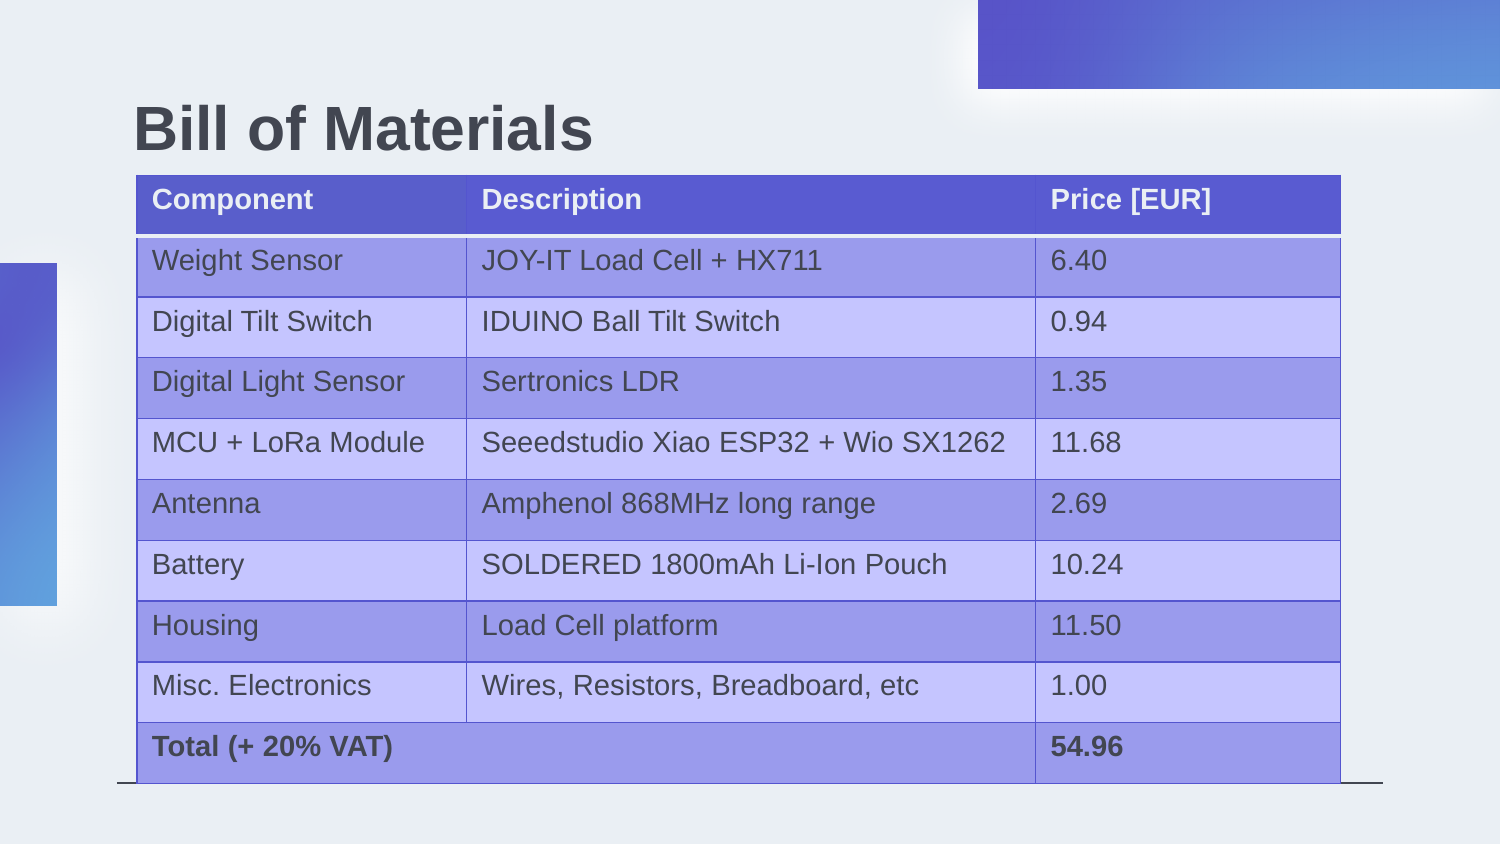

# Bill of Materials
| Component | Description | Price [EUR] |
| --- | --- | --- |
| Weight Sensor | JOY-IT Load Cell + HX711 | 6.40 |
| Digital Tilt Switch | IDUINO Ball Tilt Switch | 0.94 |
| Digital Light Sensor | Sertronics LDR | 1.35 |
| MCU + LoRa Module | Seeedstudio Xiao ESP32 + Wio SX1262 | 11.68 |
| Antenna | Amphenol 868MHz long range | 2.69 |
| Battery | SOLDERED 1800mAh Li-Ion Pouch | 10.24 |
| Housing | Load Cell platform | 11.50 |
| Misc. Electronics | Wires, Resistors, Breadboard, etc | 1.00 |
| Total (+ 20% VAT) |  | 54.96 |